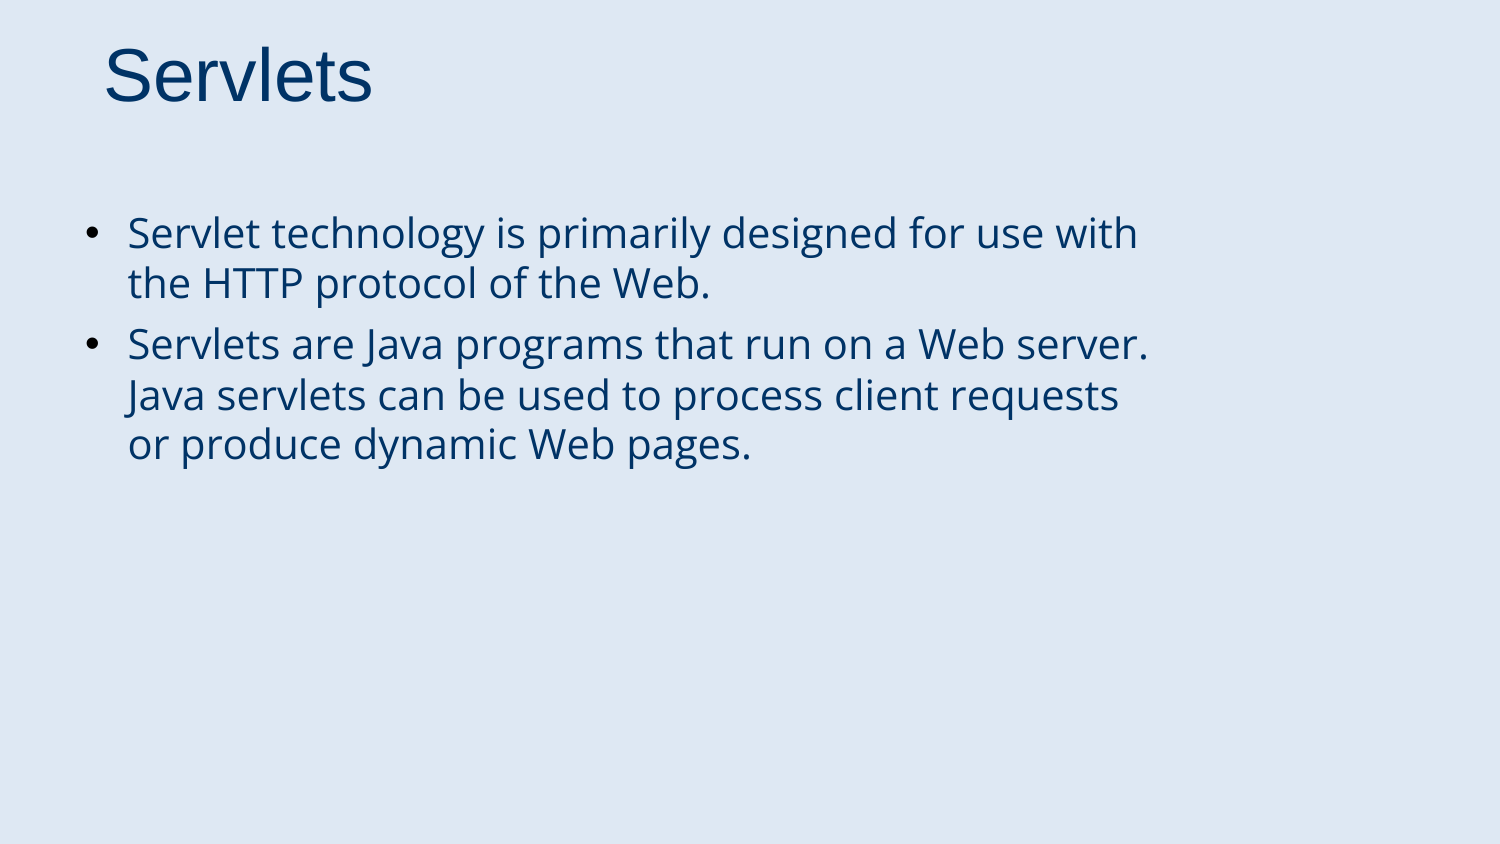

# Servlets
Servlet technology is primarily designed for use with the HTTP protocol of the Web.
Servlets are Java programs that run on a Web server. Java servlets can be used to process client requests or produce dynamic Web pages.